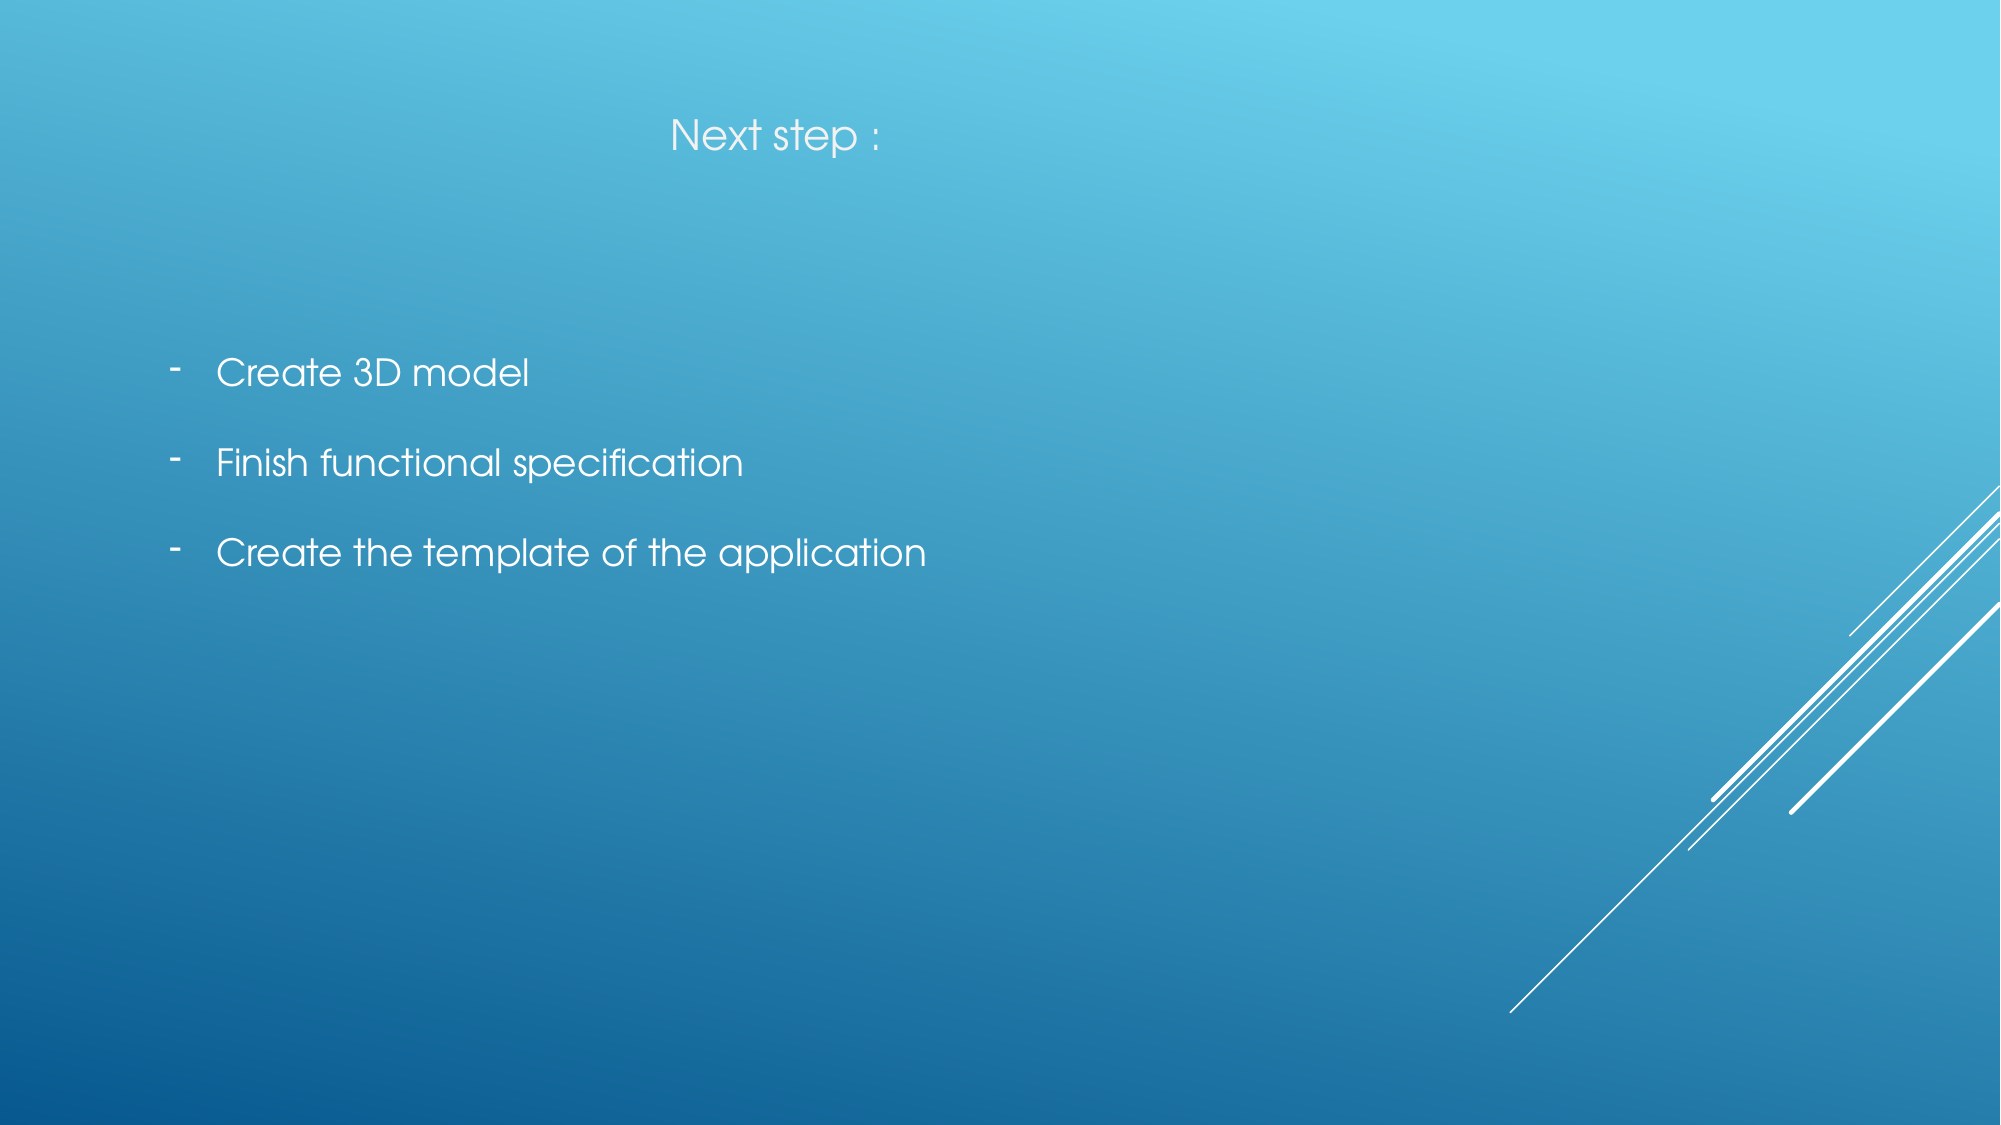

Next step :
Create 3D model

Finish functional specification

Create the template of the application